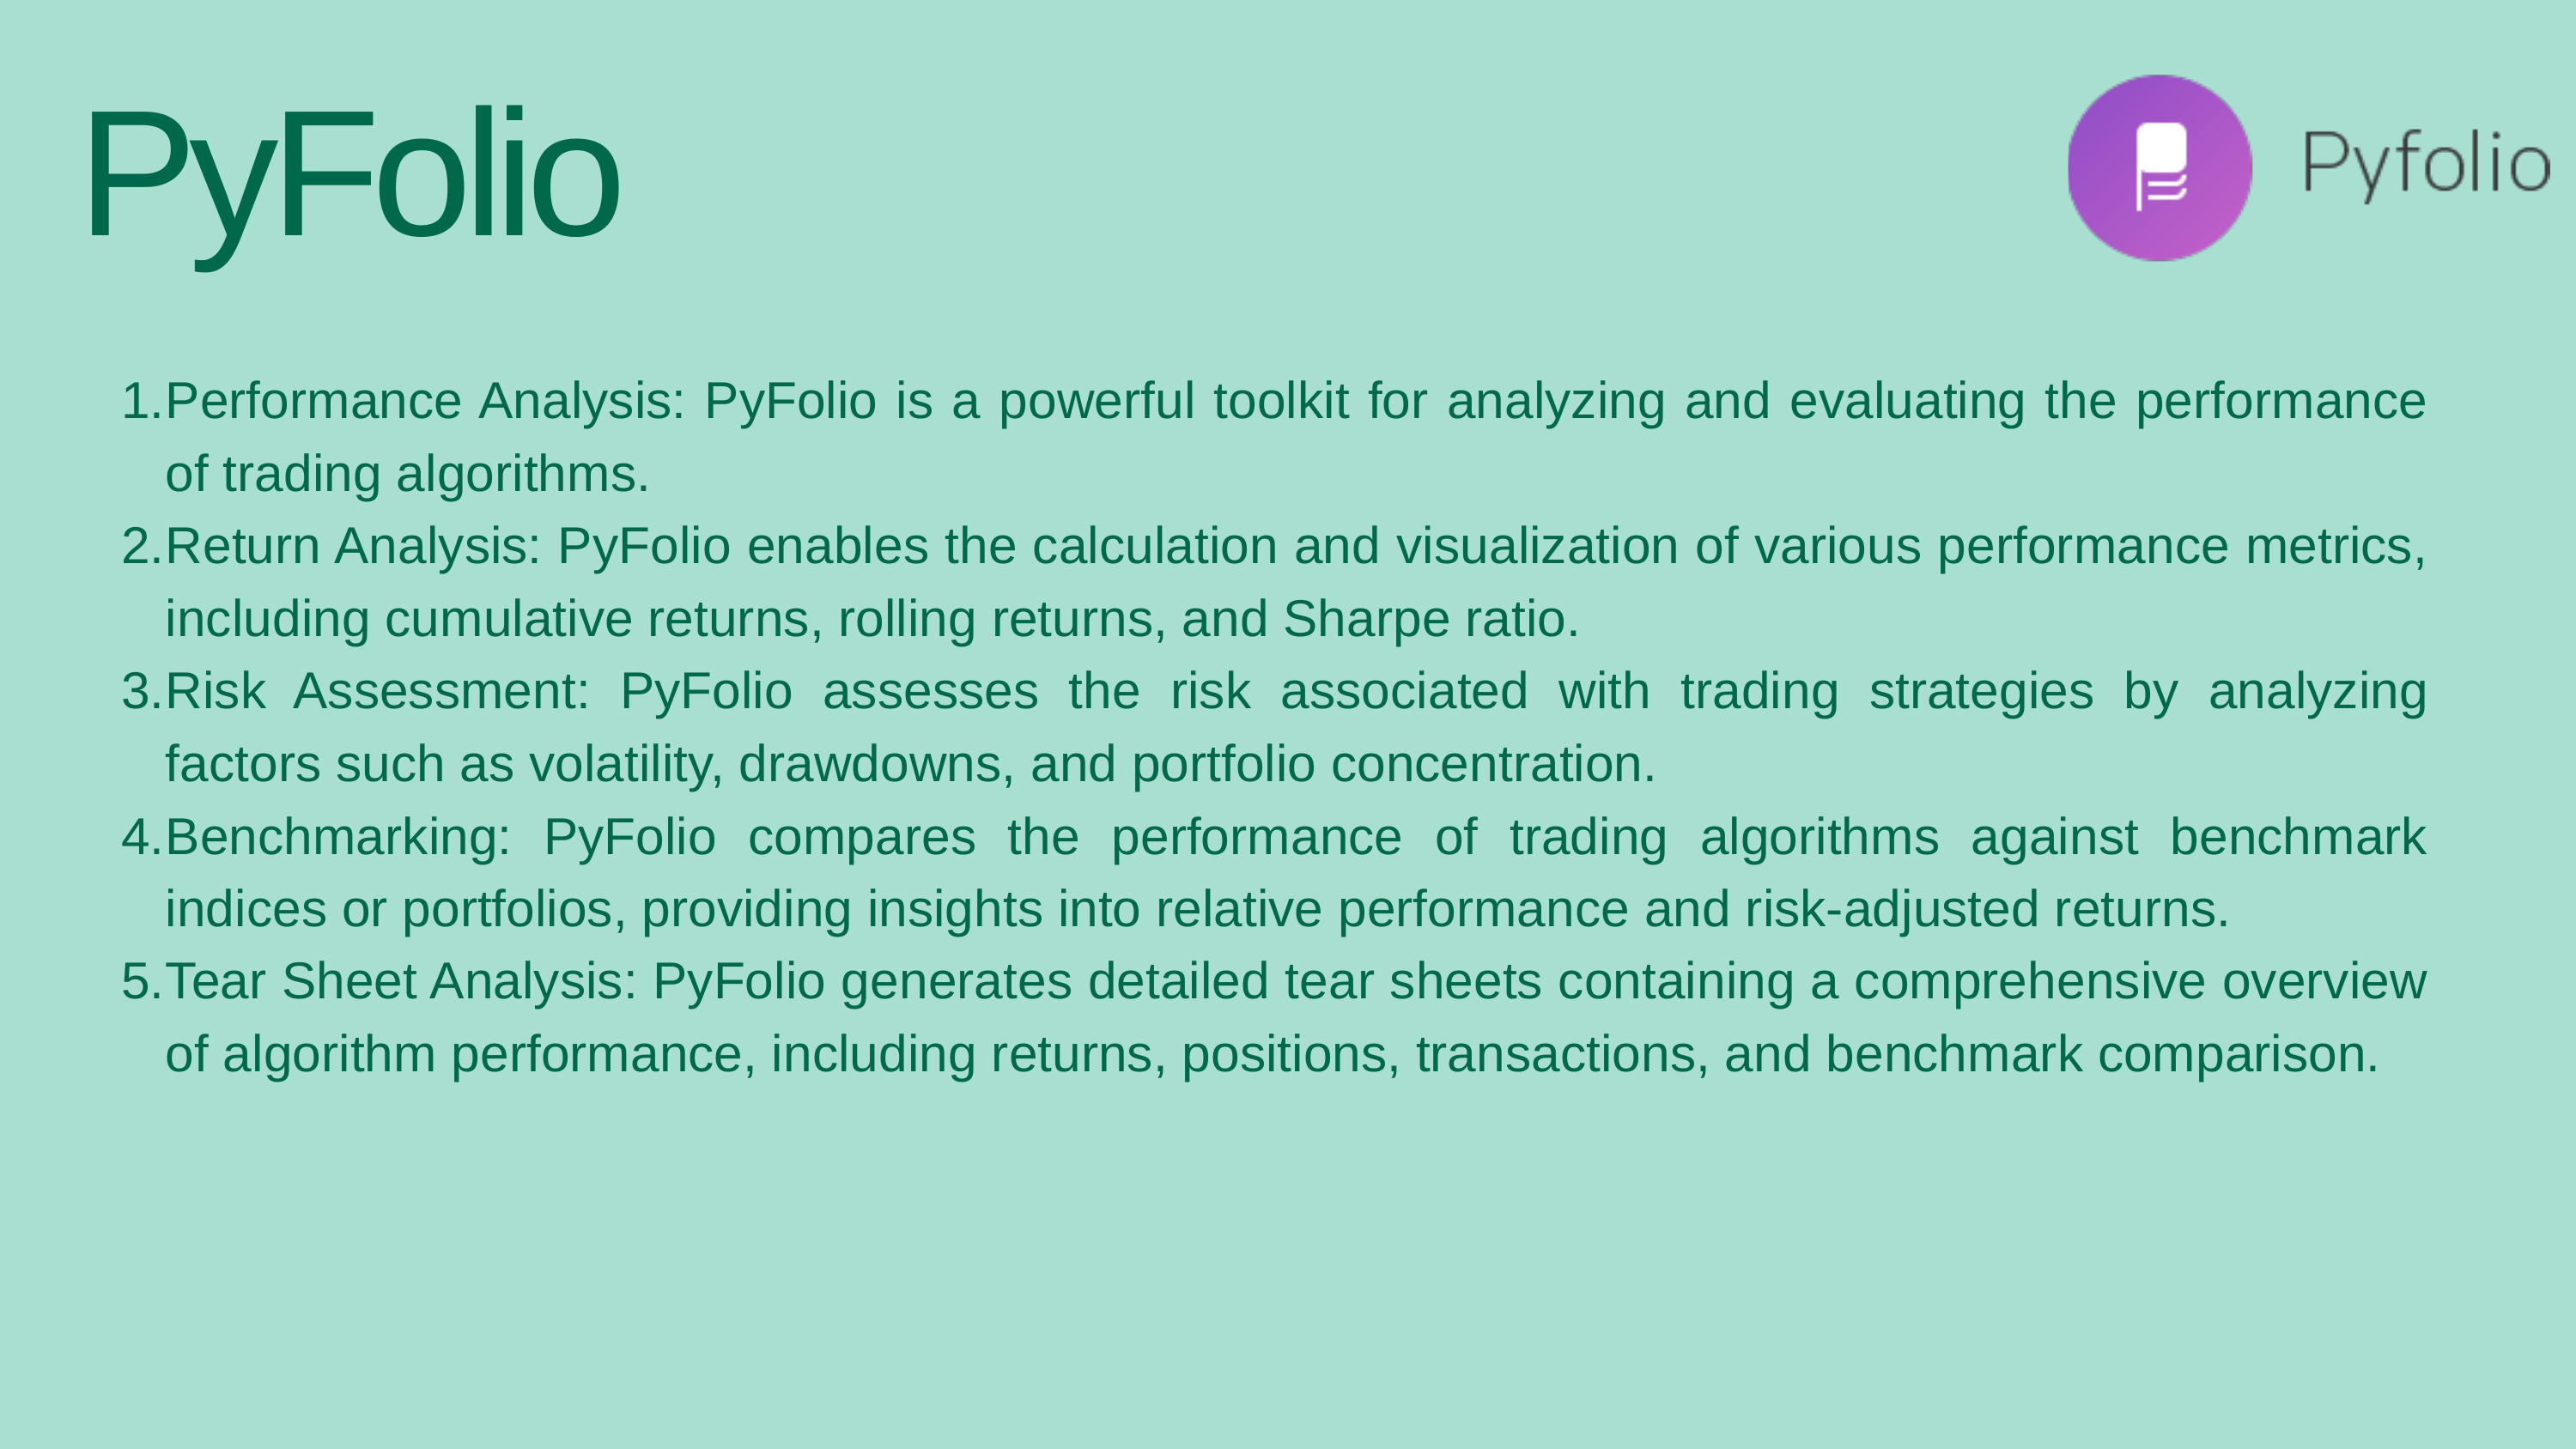

PyFolio
Performance Analysis: PyFolio is a powerful toolkit for analyzing and evaluating the performance of trading algorithms.
Return Analysis: PyFolio enables the calculation and visualization of various performance metrics, including cumulative returns, rolling returns, and Sharpe ratio.
Risk Assessment: PyFolio assesses the risk associated with trading strategies by analyzing factors such as volatility, drawdowns, and portfolio concentration.
Benchmarking: PyFolio compares the performance of trading algorithms against benchmark indices or portfolios, providing insights into relative performance and risk-adjusted returns.
Tear Sheet Analysis: PyFolio generates detailed tear sheets containing a comprehensive overview of algorithm performance, including returns, positions, transactions, and benchmark comparison.